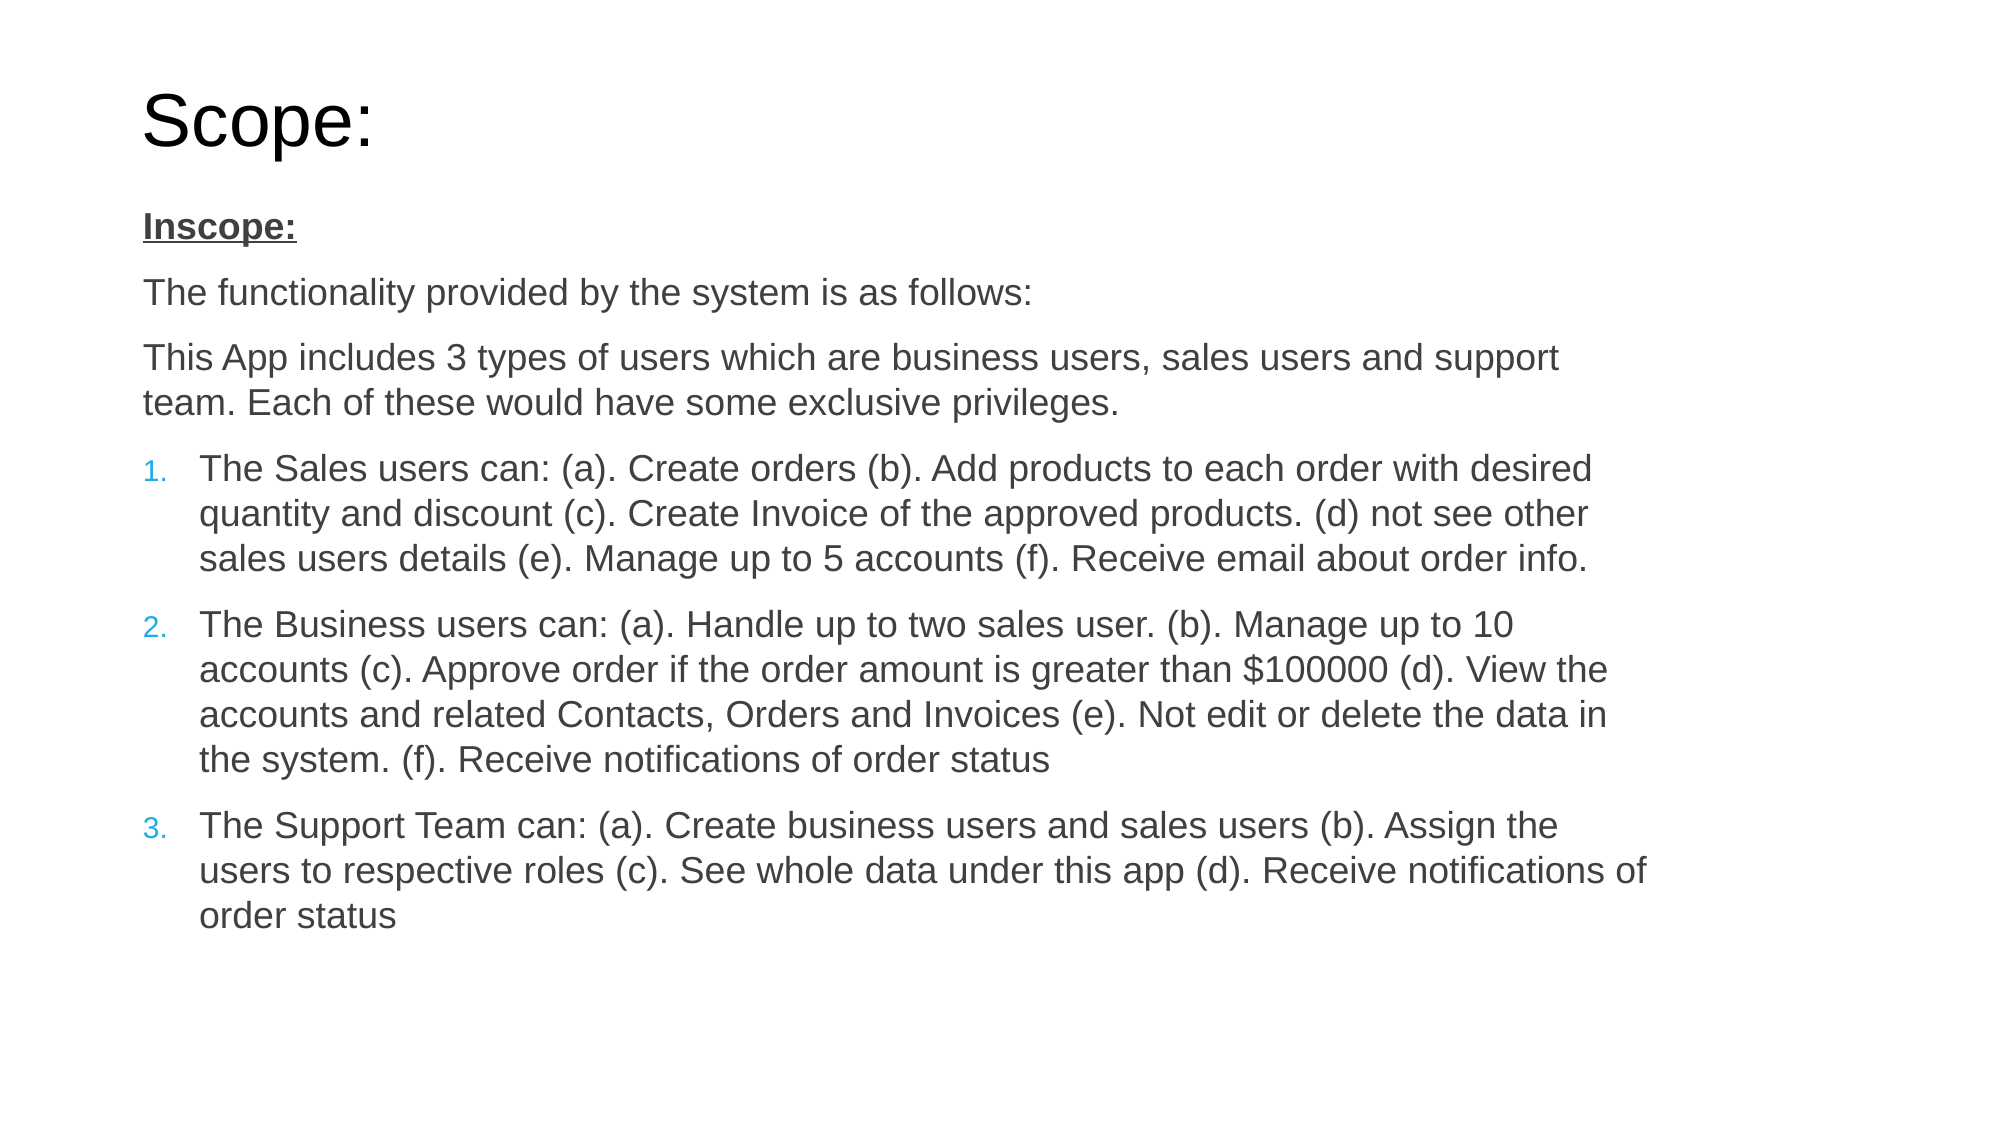

Scope:
Inscope:
The functionality provided by the system is as follows:
This App includes 3 types of users which are business users, sales users and support team. Each of these would have some exclusive privileges.
The Sales users can: (a). Create orders (b). Add products to each order with desired quantity and discount (c). Create Invoice of the approved products. (d) not see other sales users details (e). Manage up to 5 accounts (f). Receive email about order info.
The Business users can: (a). Handle up to two sales user. (b). Manage up to 10 accounts (c). Approve order if the order amount is greater than $100000 (d). View the accounts and related Contacts, Orders and Invoices (e). Not edit or delete the data in the system. (f). Receive notifications of order status
The Support Team can: (a). Create business users and sales users (b). Assign the users to respective roles (c). See whole data under this app (d). Receive notifications of order status